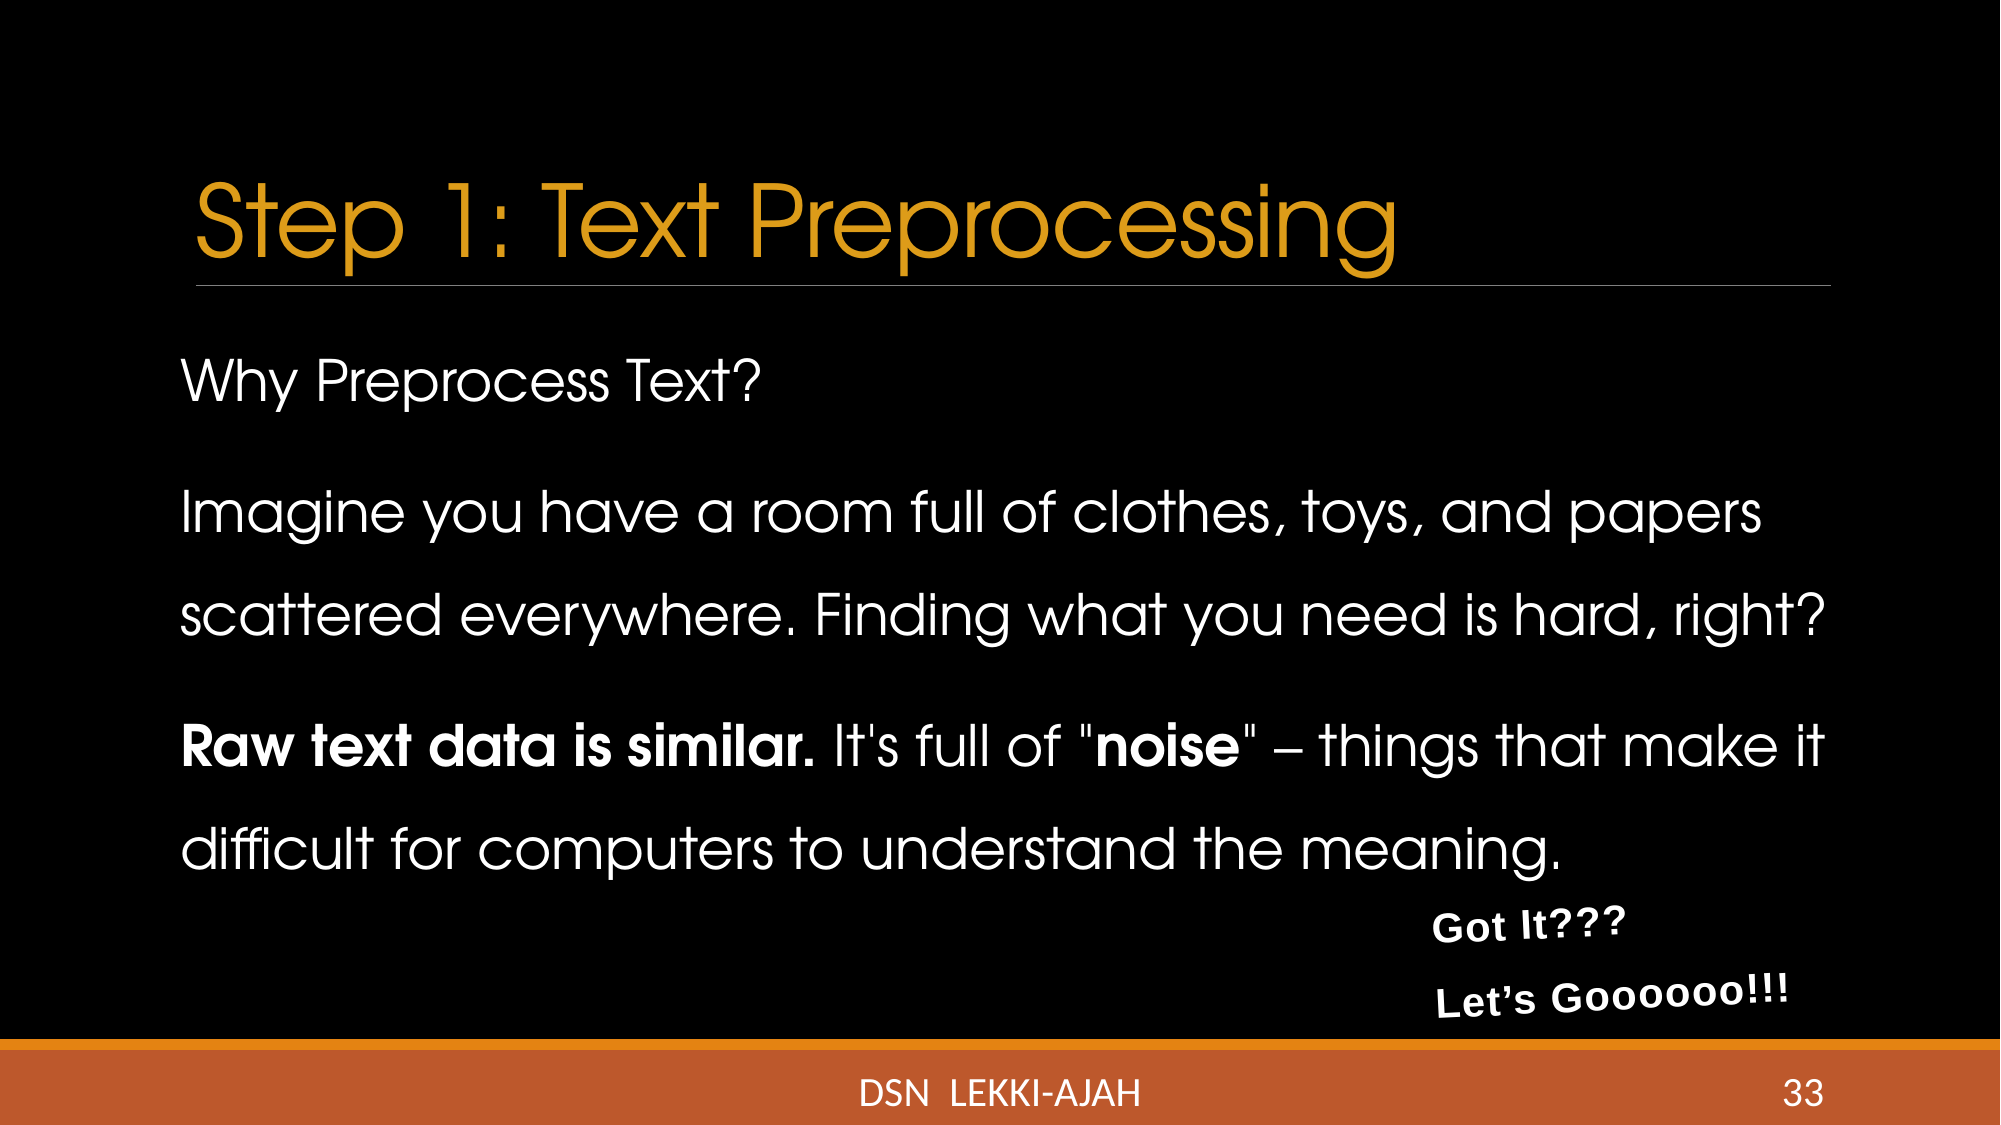

# Step 1: Text Preprocessing
Why Preprocess Text?
Imagine you have a room full of clothes, toys, and papers scattered everywhere. Finding what you need is hard, right?
Raw text data is similar. It's full of "noise" – things that make it difficult for computers to understand the meaning.
Got It???
Let’s Goooooo!!!
DSN  LEKKI-AJAH
33